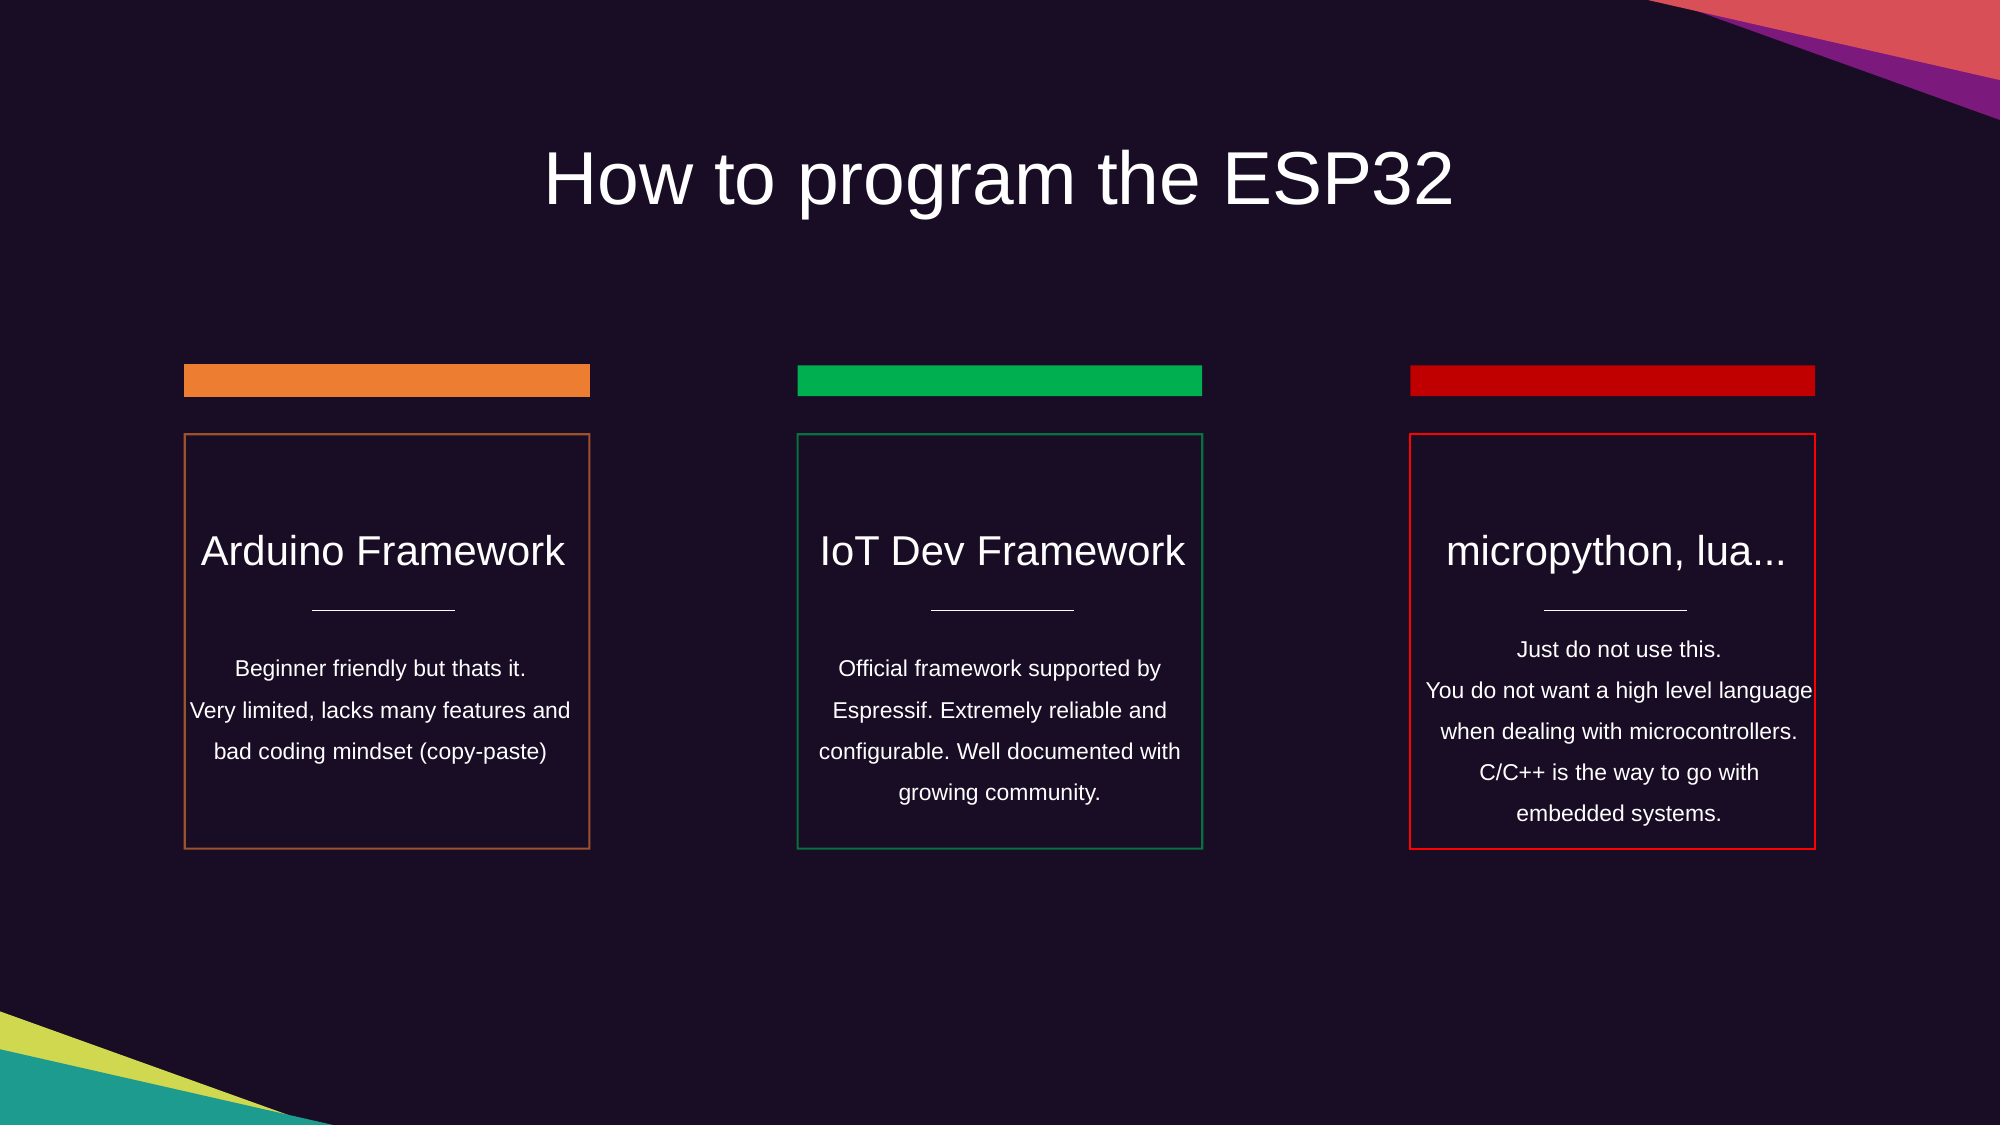

How to program the ESP32

Arduino Framework
IoT Dev Framework
micropython, lua...
Just do not use this.
You do not want a high level language when dealing with microcontrollers.
C/C++ is the way to go with embedded systems.
Beginner friendly but thats it.
Very limited, lacks many features and bad coding mindset (copy-paste)
Official framework supported by Espressif. Extremely reliable and configurable. Well documented with growing community.